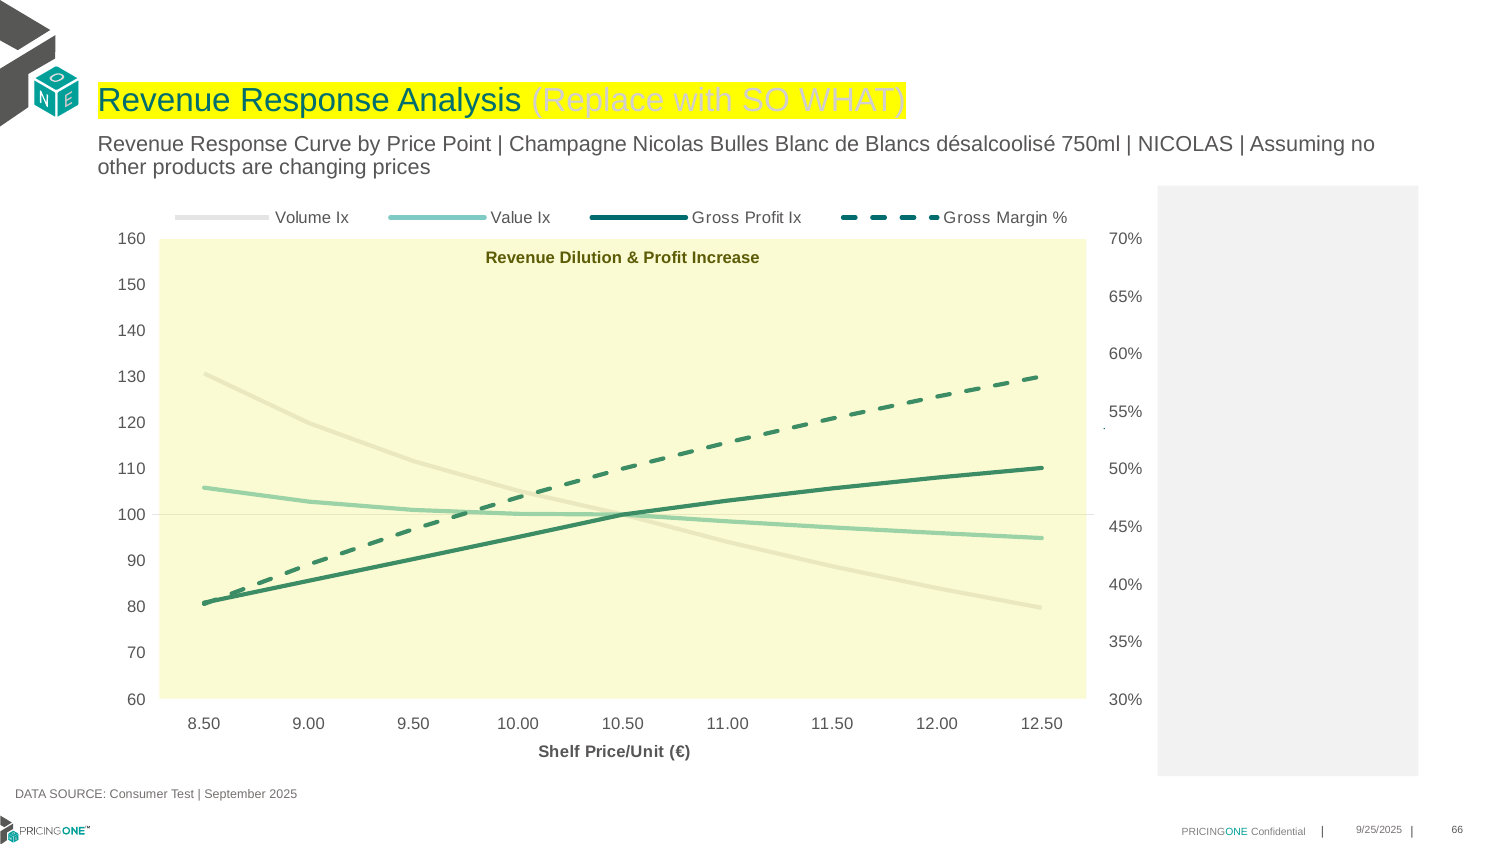

# Revenue Response Analysis (Replace with SO WHAT)

Revenue Response Curve by Price Point | Champagne Nicolas Bulles Blanc de Blancs désalcoolisé 750ml | NICOLAS | Assuming no other products are changing prices

### Chart:

| Category | Volume Ix | Value Ix | Gross Profit Ix | Gross Margin % |
|---|---|---|---|---|
| 8.50 | 130.65337747428015 | 105.8320191538654 | 80.88066224598298 | 0.38235294117647073 |
| 9.00 | 119.8874868703016 | 102.80422374546745 | 85.63391919307257 | 0.4166666666666667 |
| 9.50 | 111.60841712467962 | 101.00553234640608 | 90.3496710056931 | 0.44736842105263175 |
| 10.00 | 105.15023253643616 | 100.15539994721483 | 95.13592467582328 | 0.47500000000000014 |
| 10.50 | 100.0 | 100.0 | 100.0 | 0.5 |
| 11.00 | 94.06409293118021 | 98.53139152696343 | 103.02257797224502 | 0.5227272727272728 |
| 11.50 | 88.77618983364566 | 97.2086535984627 | 105.68594027814957 | 0.5434782608695653 |
| 12.00 | 84.03295089355682 | 96.0060072168144 | 108.04236543457304 | 0.5625 |
| 12.50 | 79.7502362849865 | 94.90090187005467 | 110.13127867926704 | 0.58 |
Revenue Dilution & Profit Increase

DATA SOURCE: Consumer Test | September 2025

9/25/2025
66